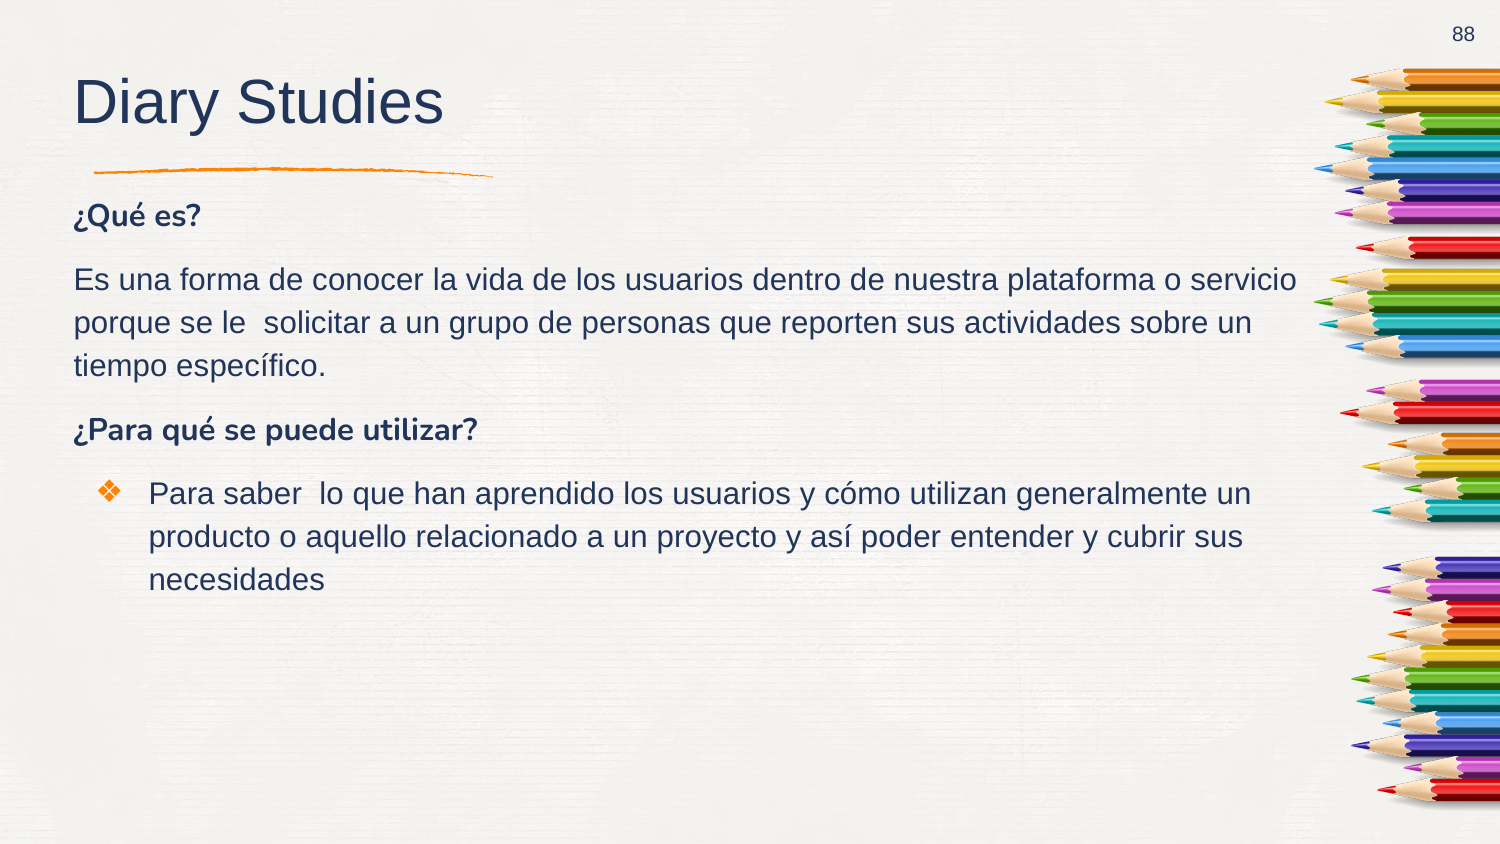

88
# Diary Studies
¿Qué es?
Es una forma de conocer la vida de los usuarios dentro de nuestra plataforma o servicio porque se le  solicitar a un grupo de personas que reporten sus actividades sobre un tiempo específico.
¿Para qué se puede utilizar?
Para saber  lo que han aprendido los usuarios y cómo utilizan generalmente un producto o aquello relacionado a un proyecto y así poder entender y cubrir sus necesidades